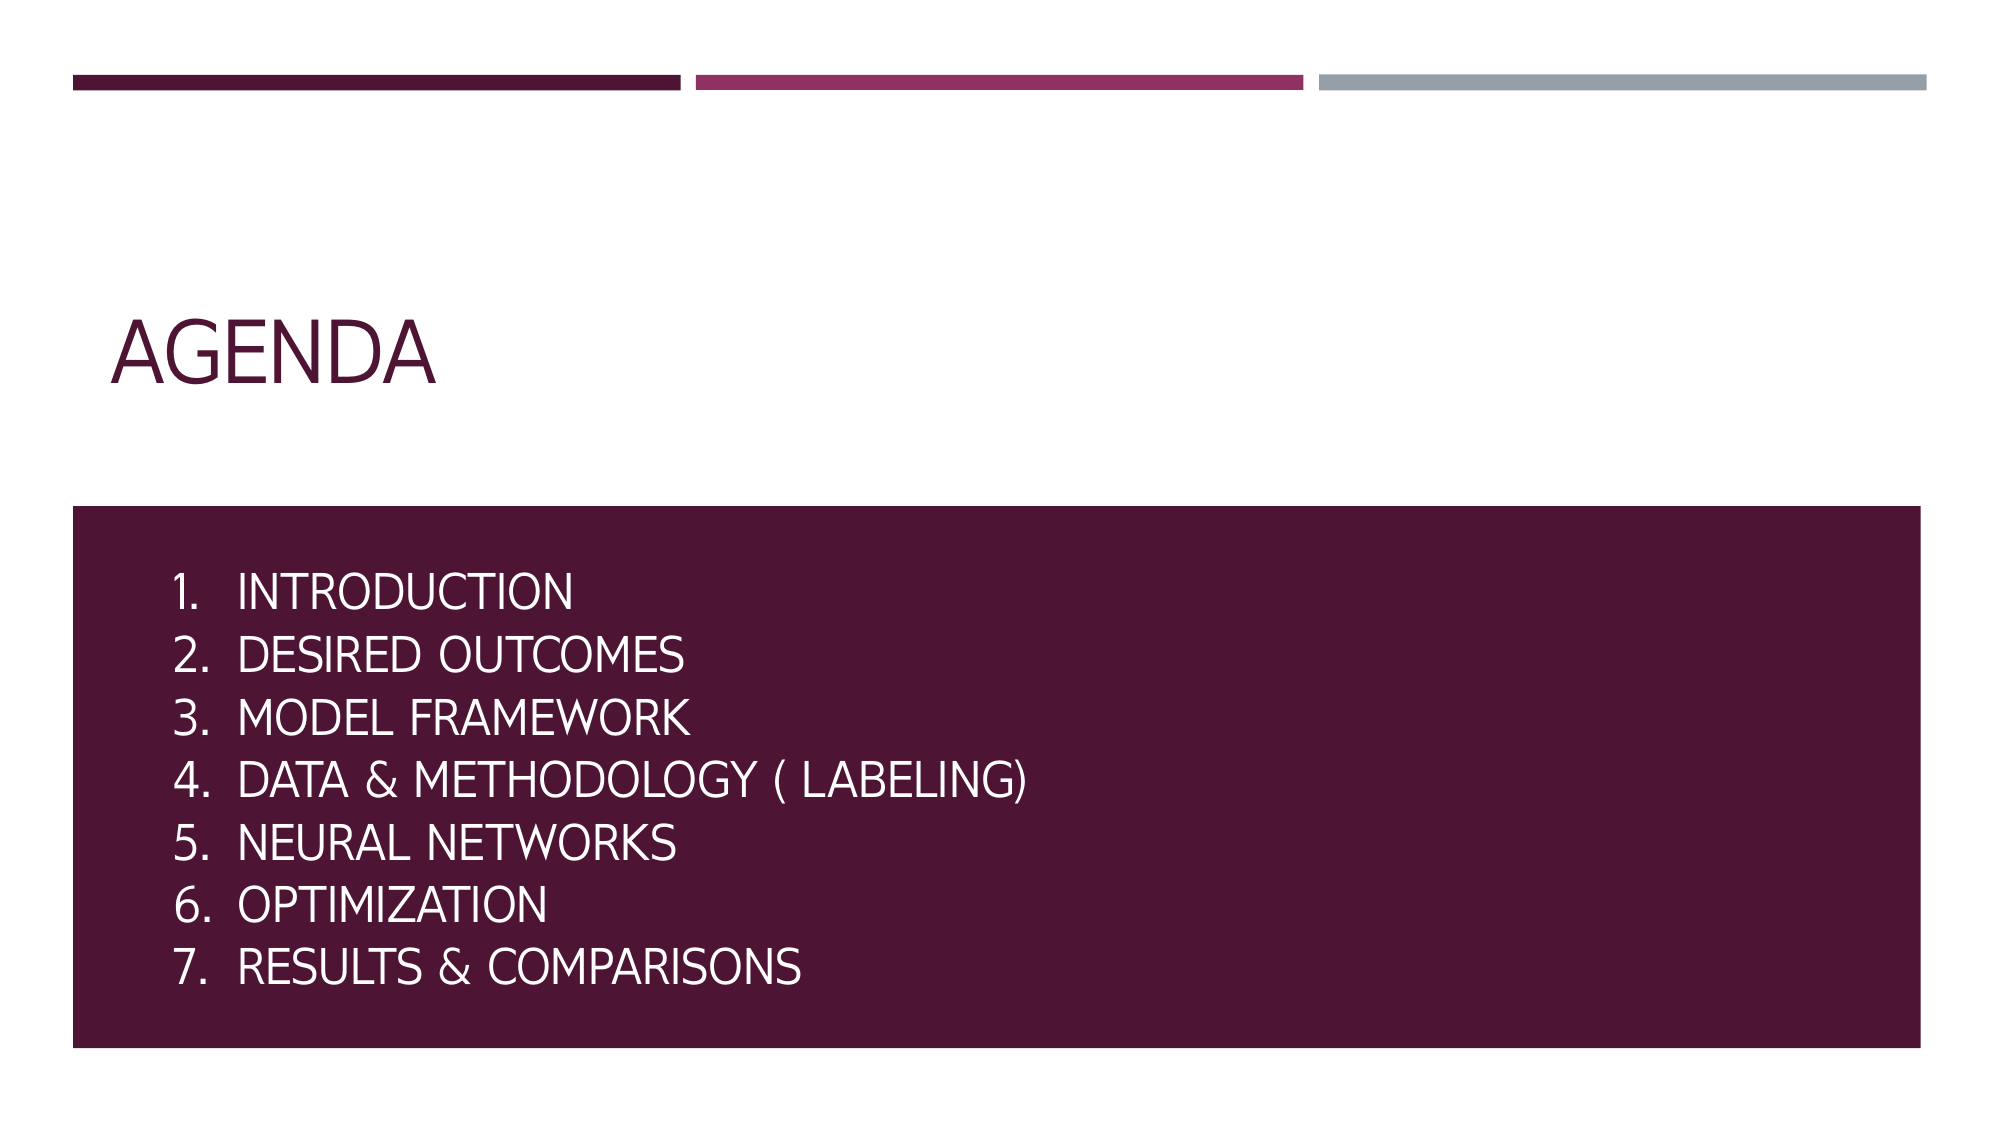

# AGENDA

INTRODUCTION
DESIRED OUTCOMES
MODEL FRAMEWORK
DATA & METHODOLOGY ( LABELING)
NEURAL NETWORKS
OPTIMIZATION
RESULTS & COMPARISONS